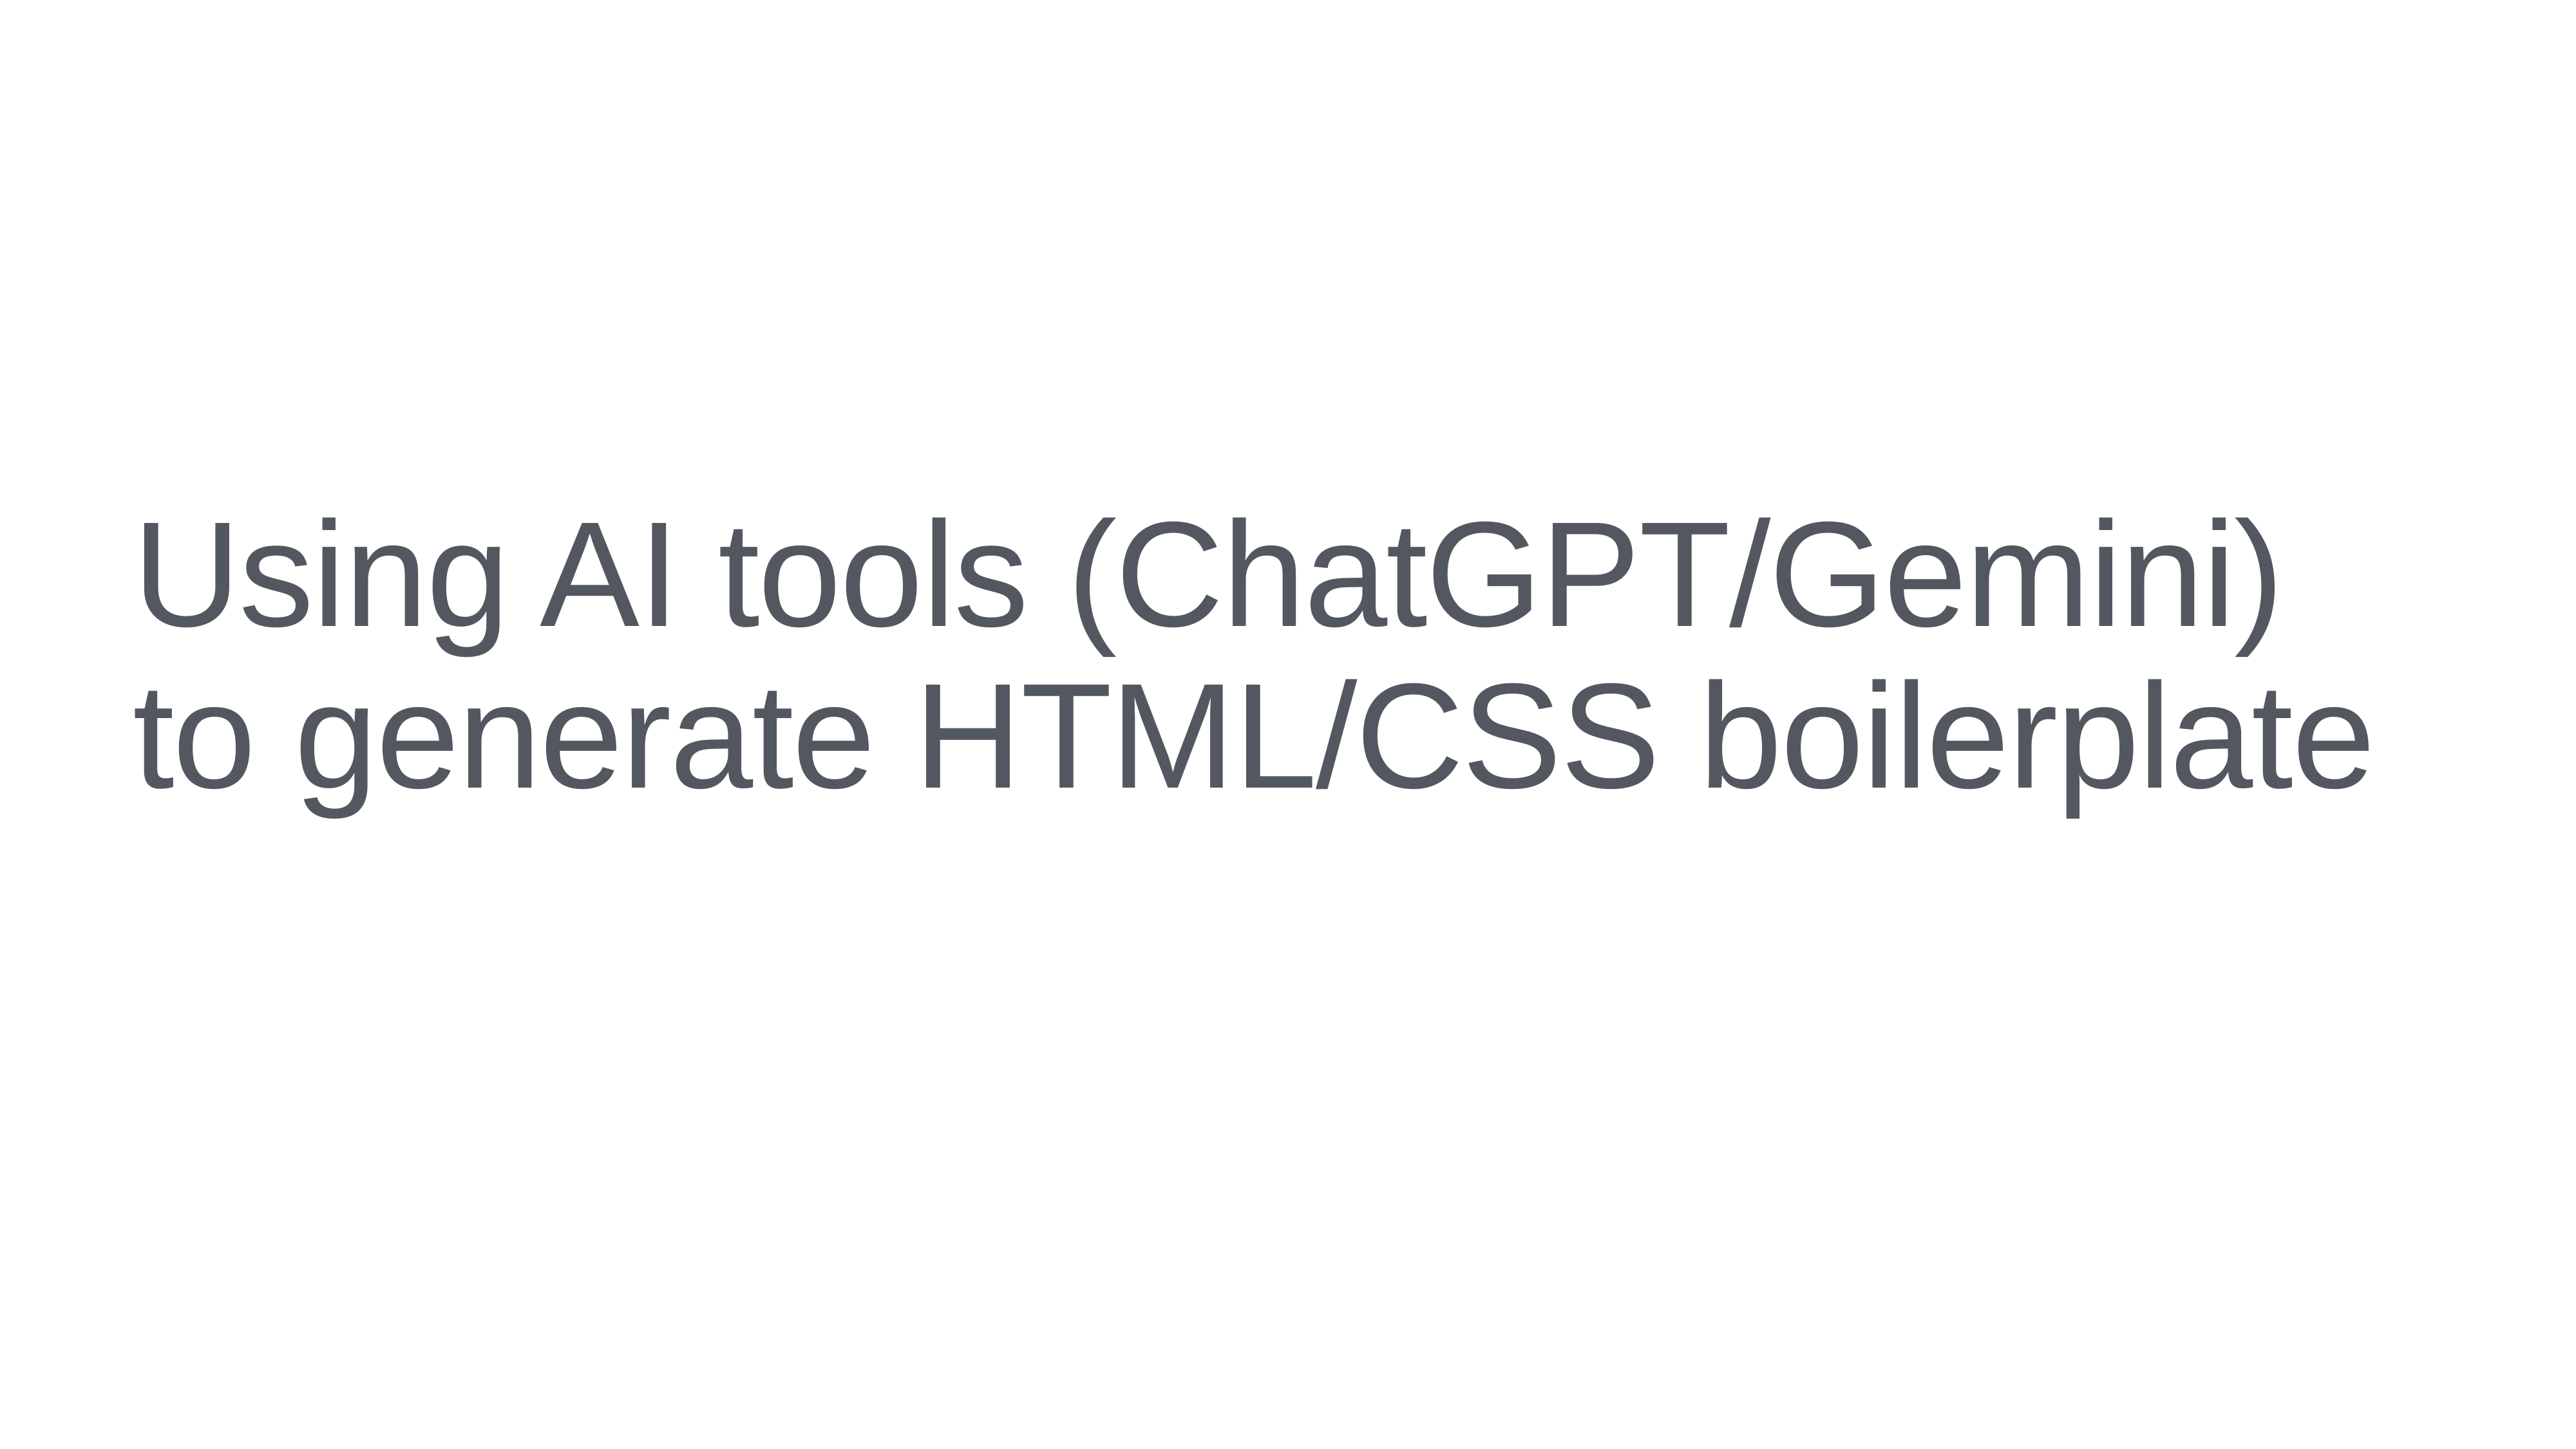

# Using AI tools (ChatGPT/Gemini) to generate HTML/CSS boilerplate